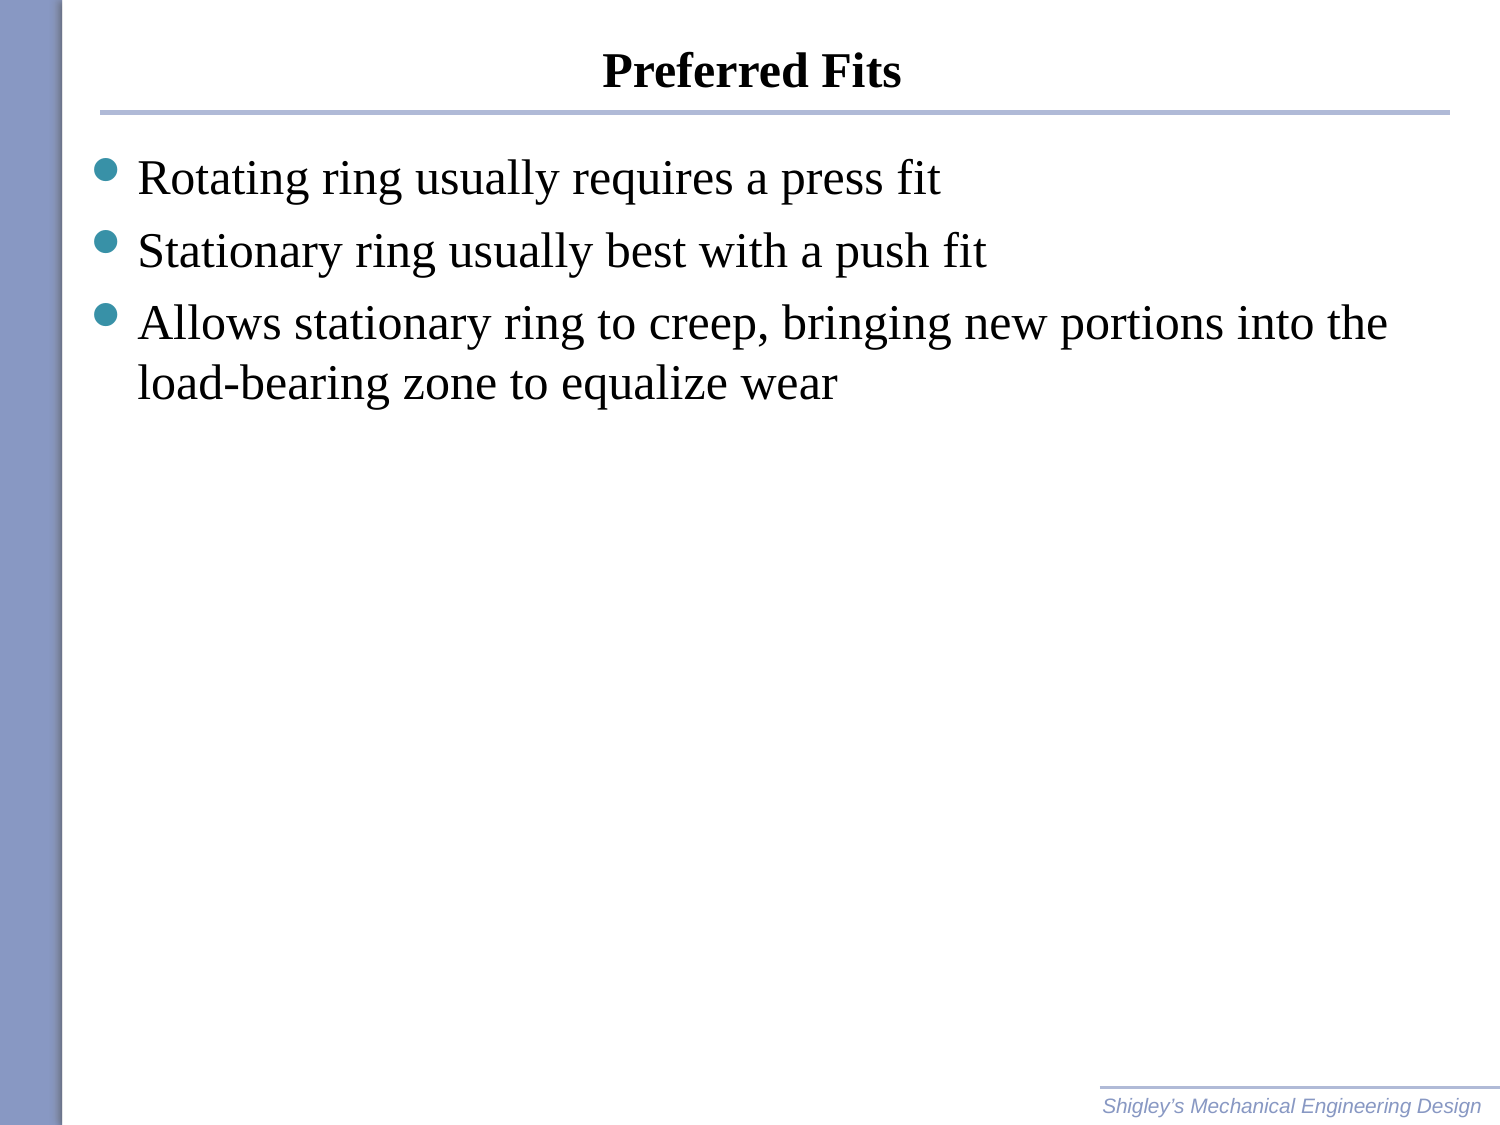

# Preferred Fits
Rotating ring usually requires a press fit
Stationary ring usually best with a push fit
Allows stationary ring to creep, bringing new portions into the load-bearing zone to equalize wear
Shigley’s Mechanical Engineering Design